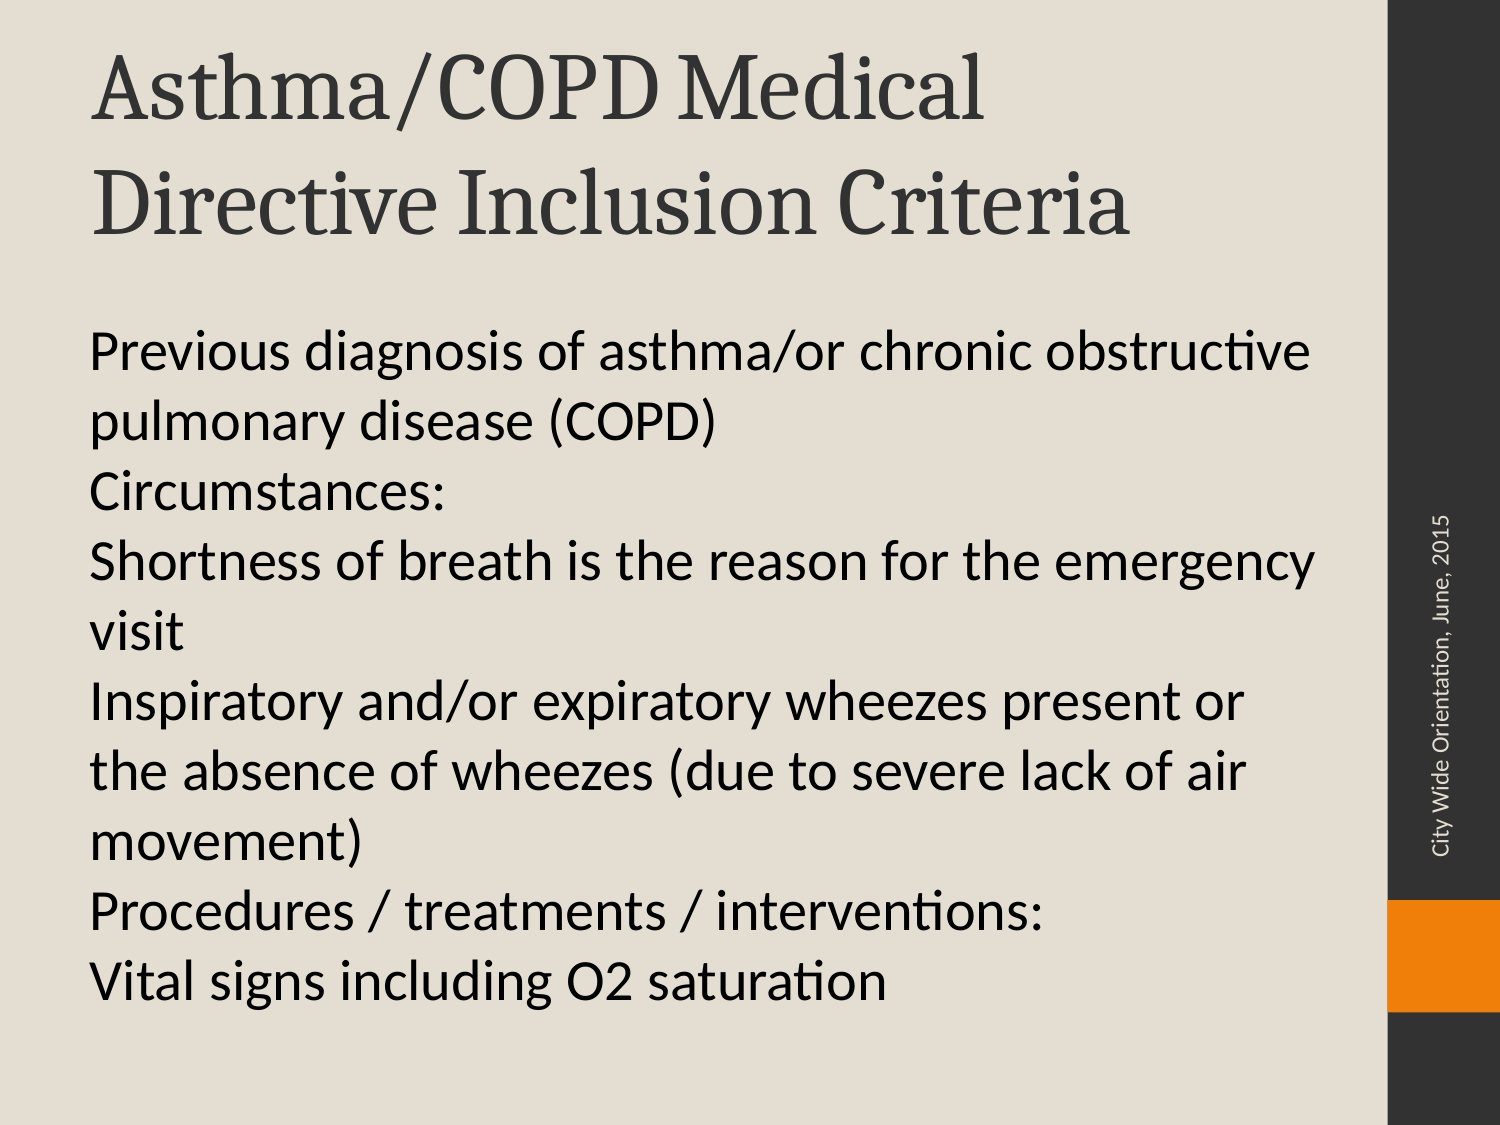

# Asthma/COPD Medical Directive Inclusion Criteria
Previous diagnosis of asthma/or chronic obstructive pulmonary disease (COPD)
Circumstances:
Shortness of breath is the reason for the emergency visit
Inspiratory and/or expiratory wheezes present or
the absence of wheezes (due to severe lack of air movement)
Procedures / treatments / interventions:
Vital signs including O2 saturation
City Wide Orientation, June, 2015